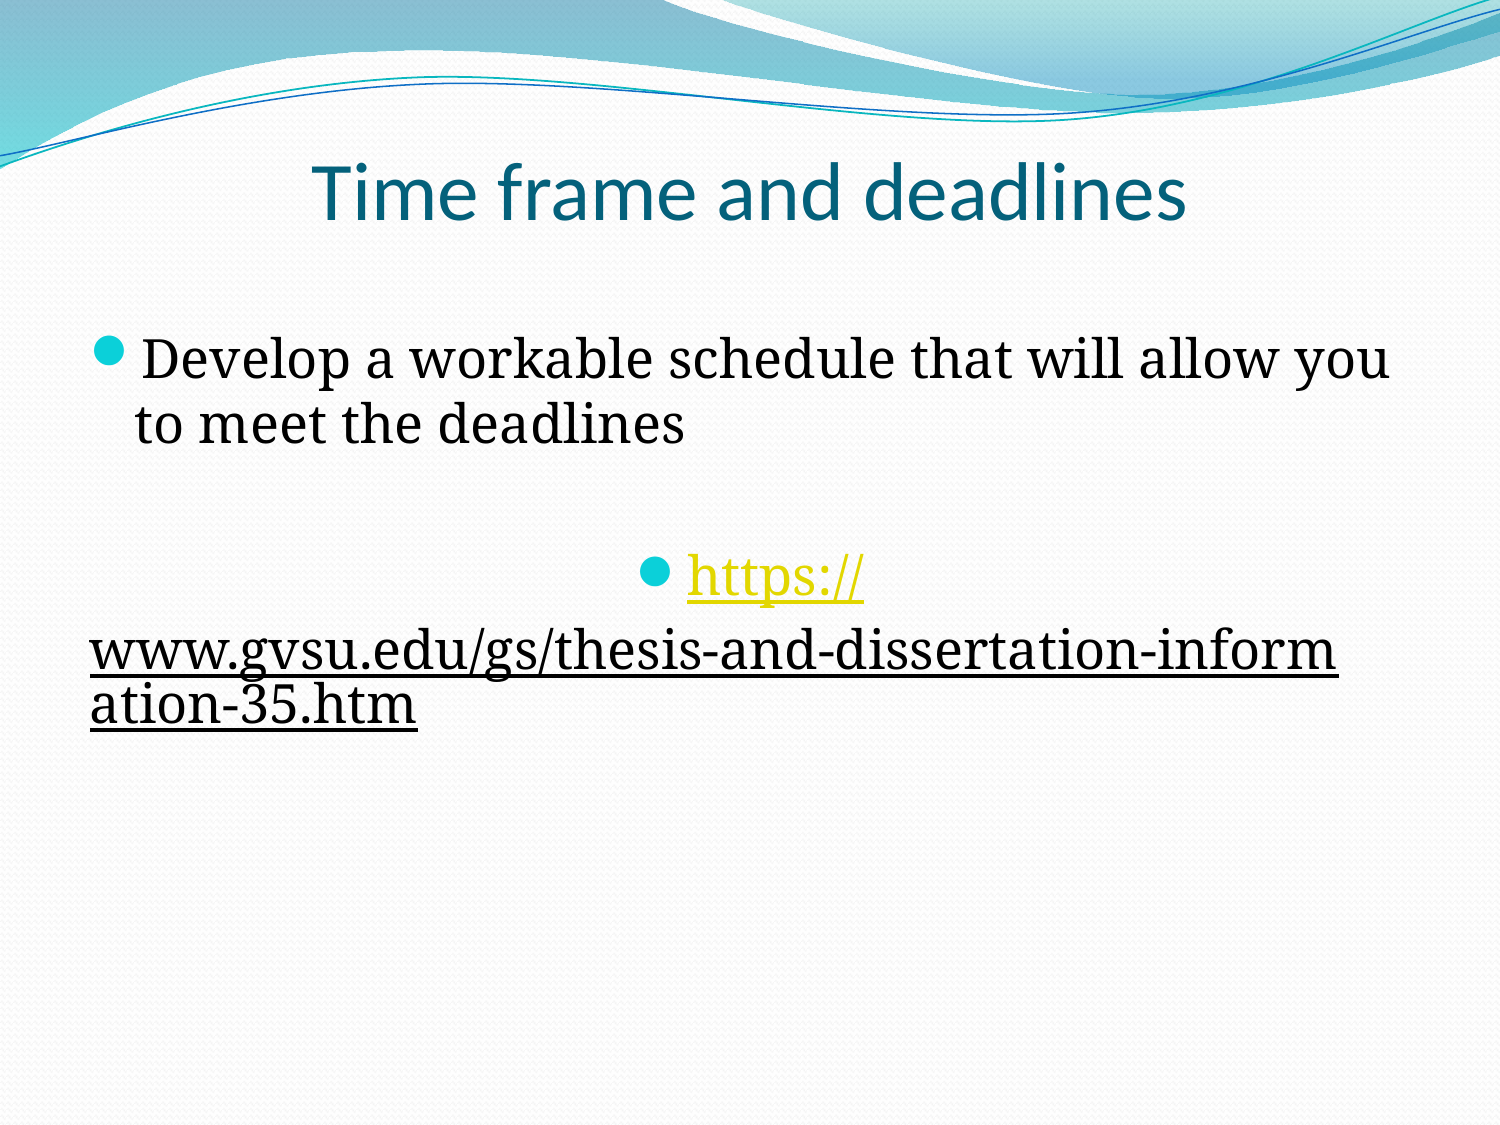

# Time frame and deadlines
Develop a workable schedule that will allow you to meet the deadlines

https://www.gvsu.edu/gs/thesis-and-dissertation-information-35.htm